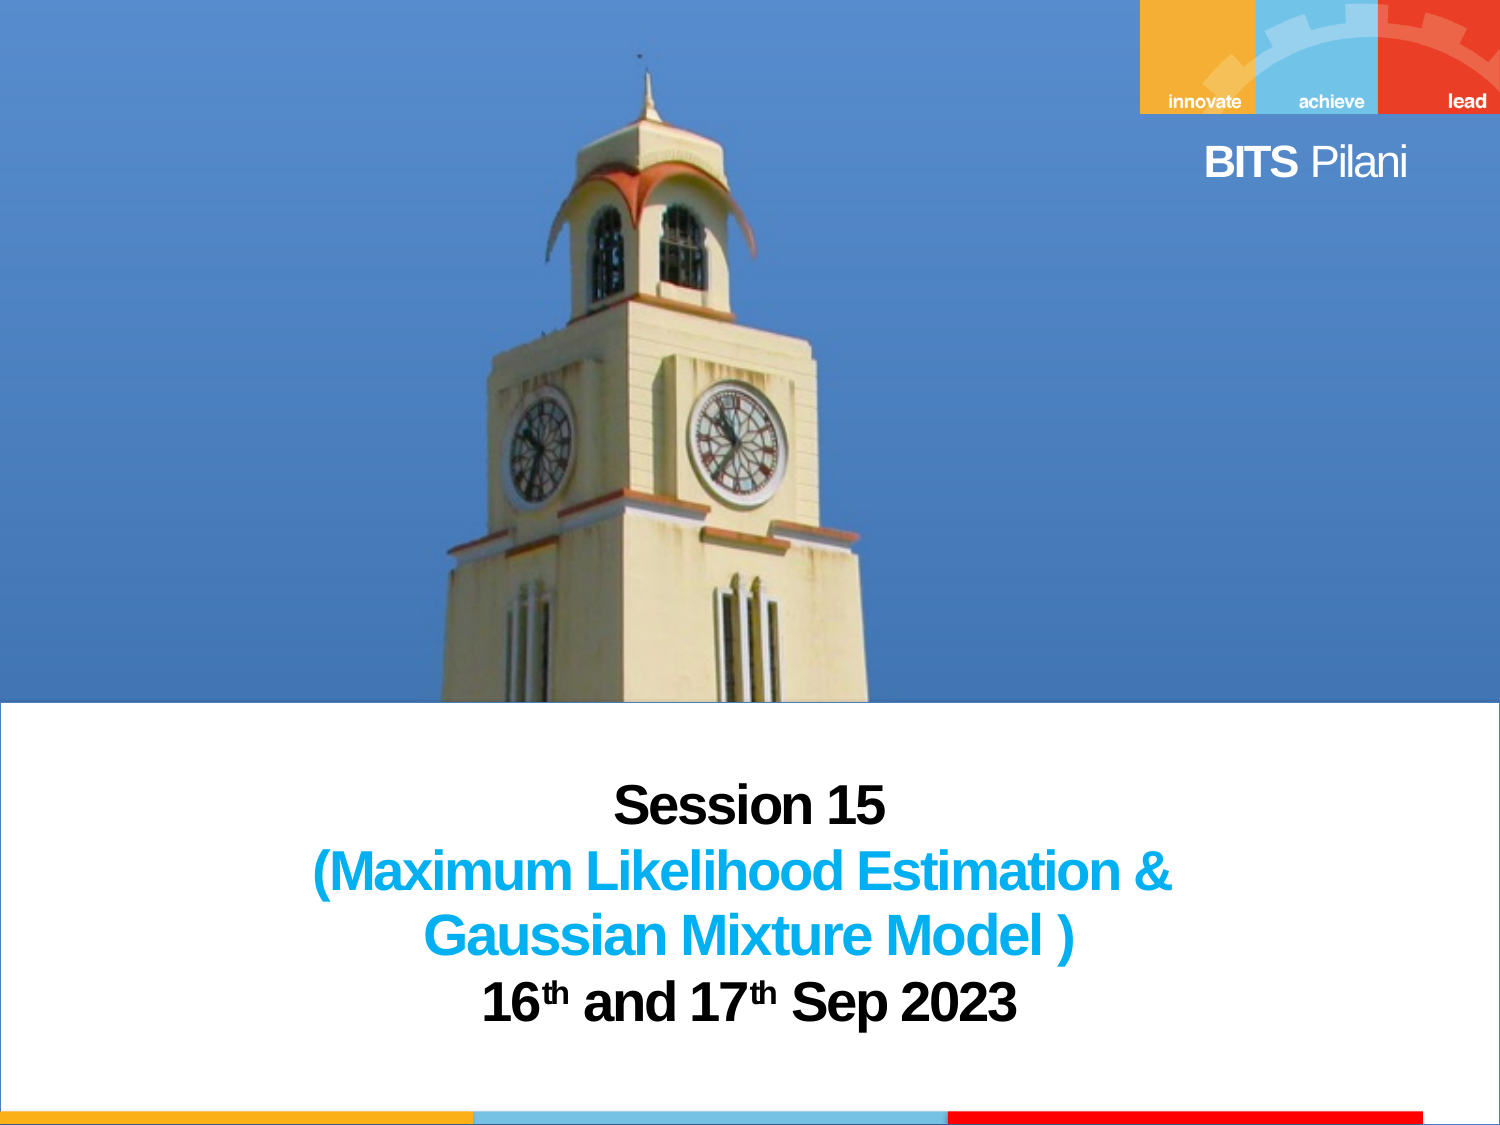

Session 15
(Maximum Likelihood Estimation &
Gaussian Mixture Model )
16th and 17th Sep 2023